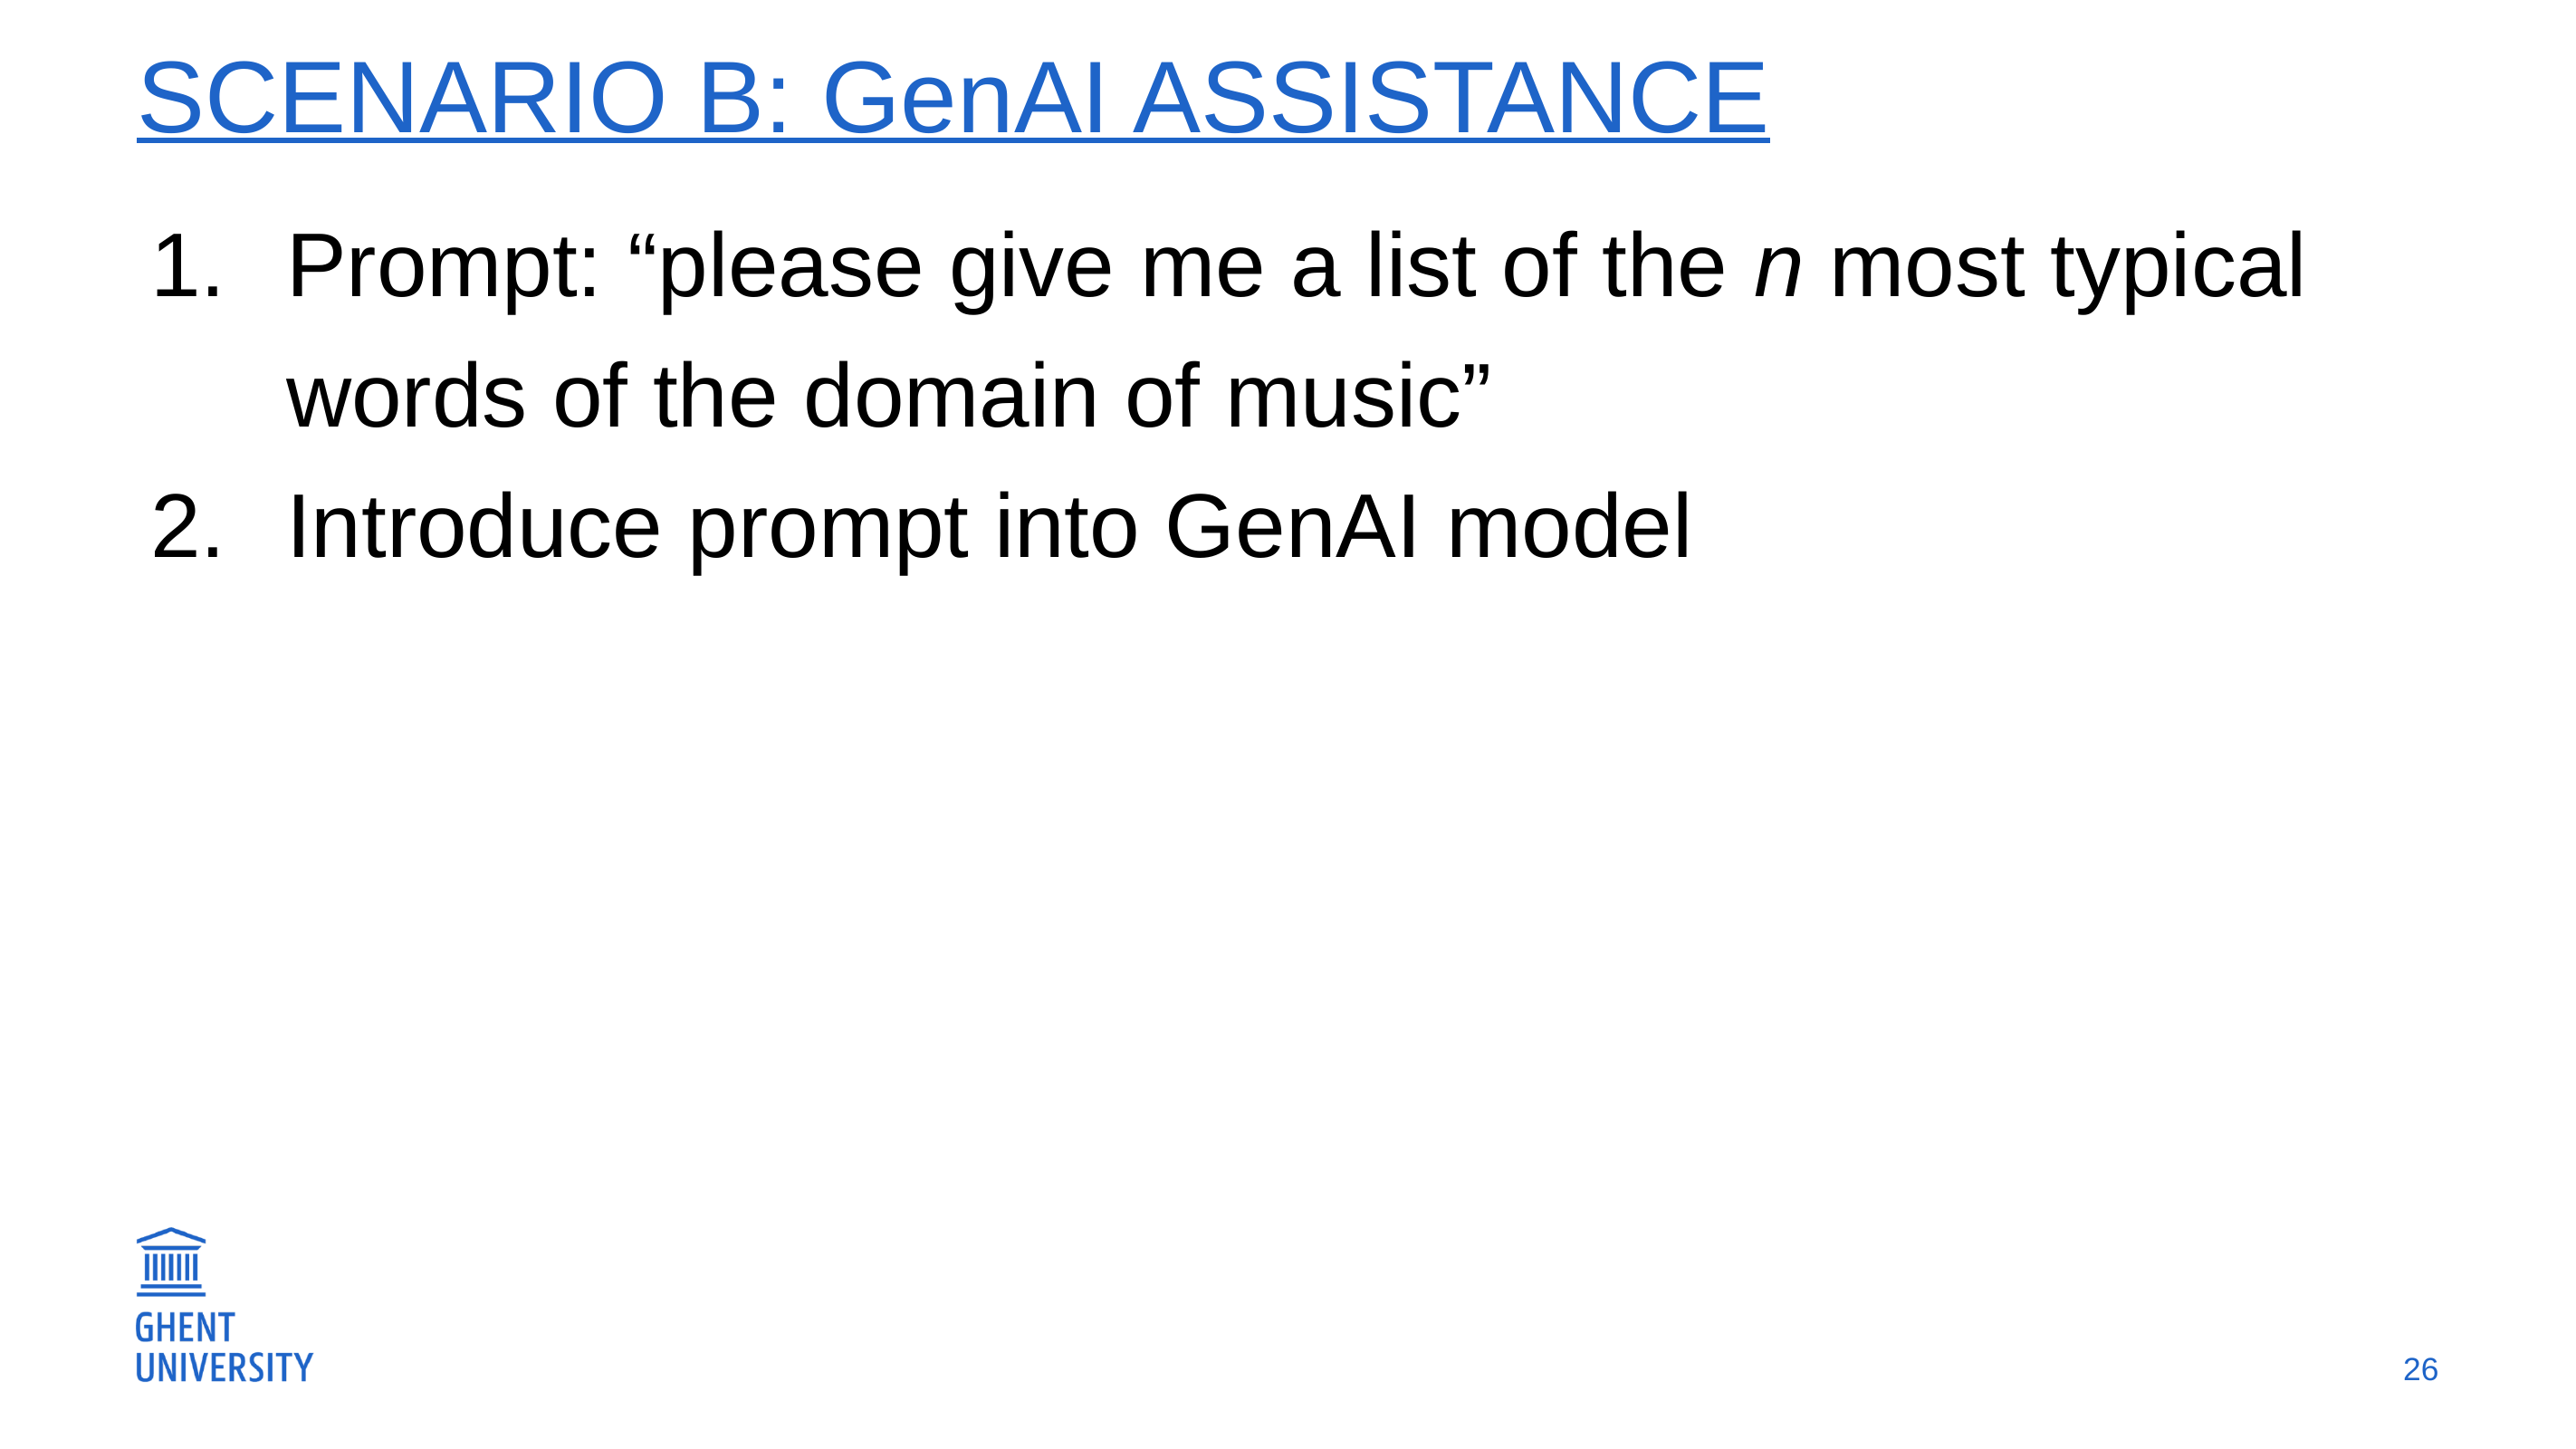

# Scenario B: GenAI assistance
Prompt: “please give me a list of the n most typical words of the domain of music”
Introduce prompt into GenAI model
26